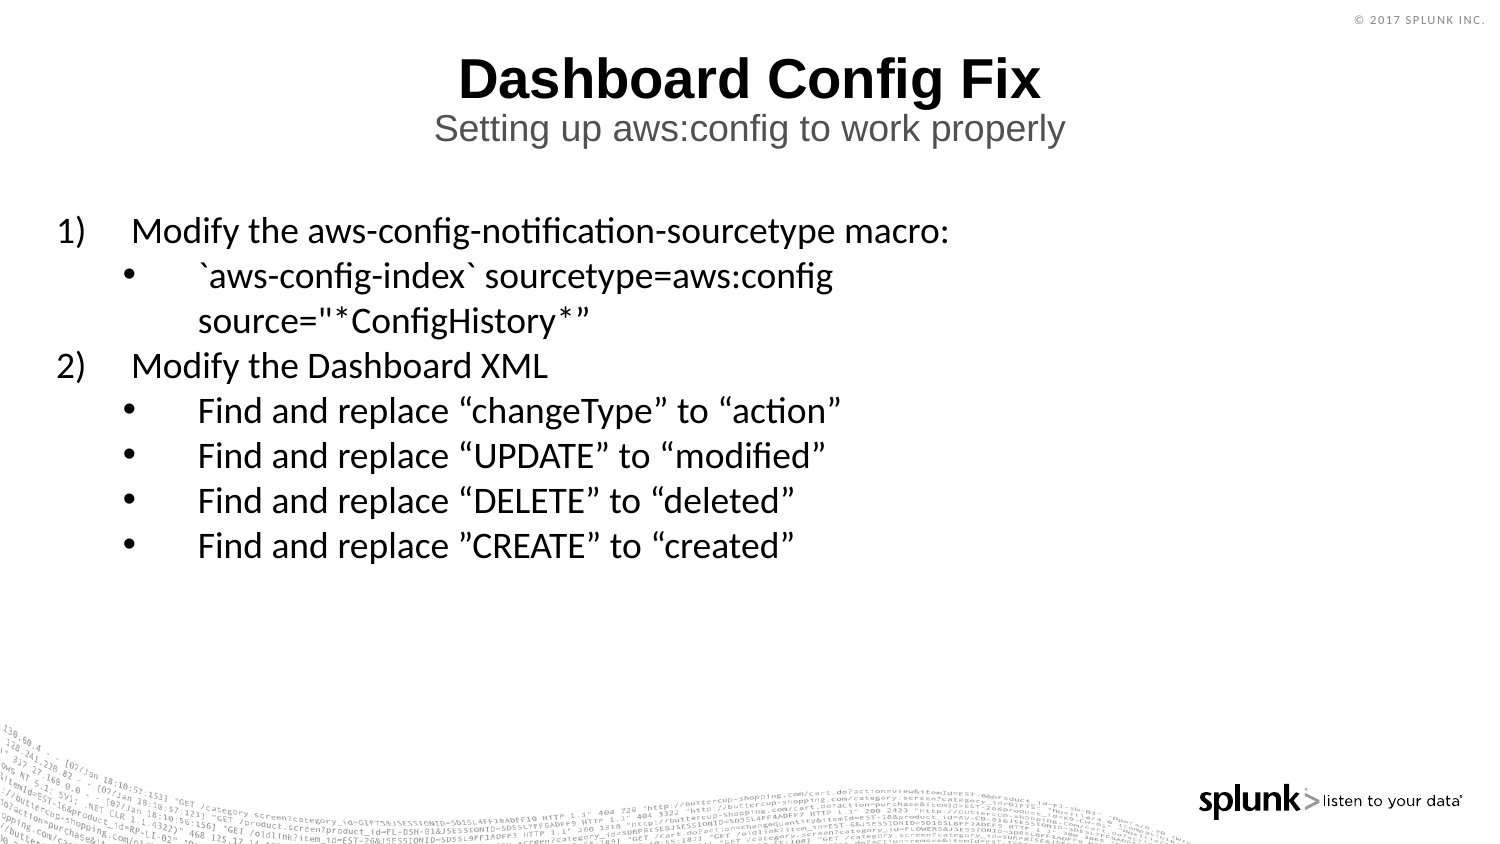

# Dashboard Config Fix
Setting up aws:config to work properly
Modify the aws-config-notification-sourcetype macro:
`aws-config-index` sourcetype=aws:config source="*ConfigHistory*”
Modify the Dashboard XML
Find and replace “changeType” to “action”
Find and replace “UPDATE” to “modified”
Find and replace “DELETE” to “deleted”
Find and replace ”CREATE” to “created”